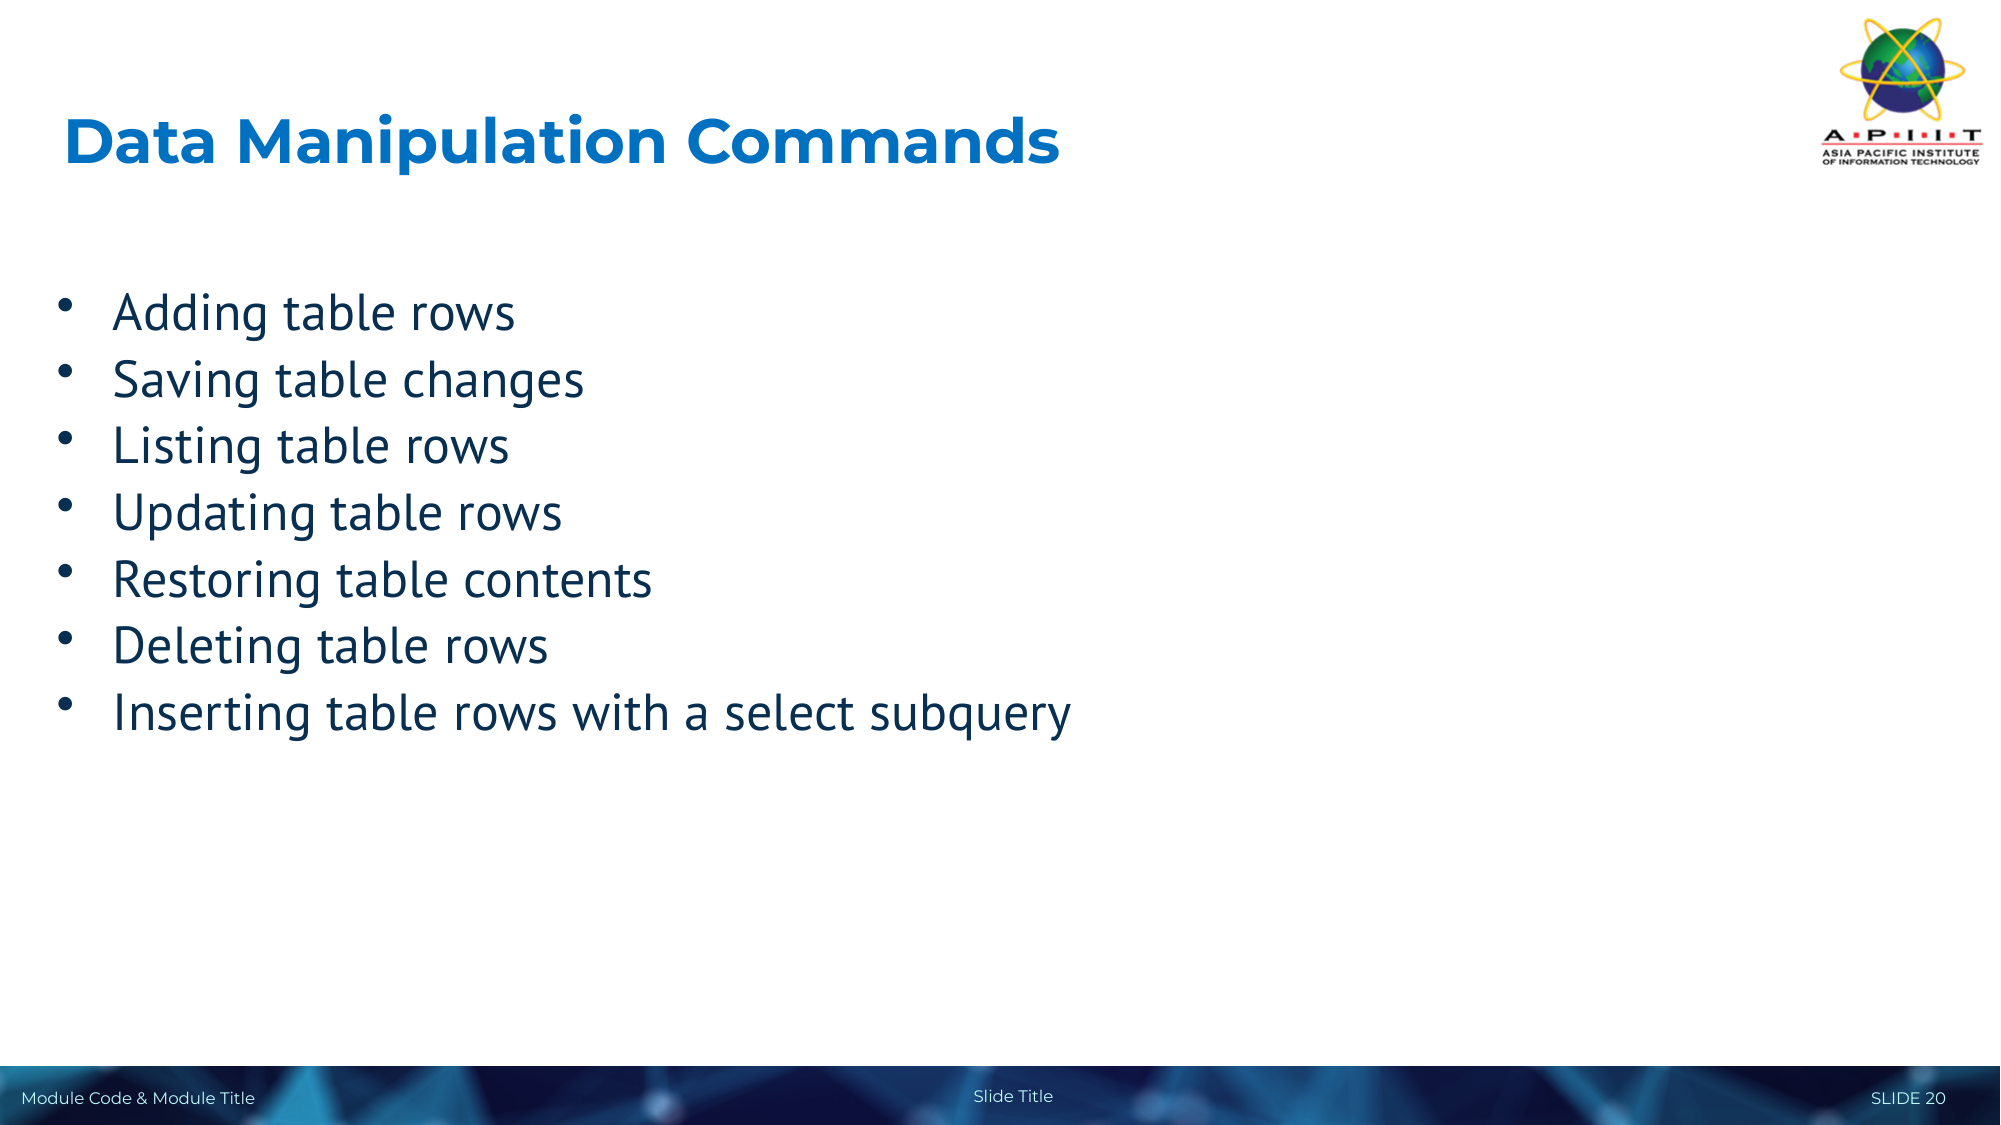

# Data Manipulation Commands
Adding table rows
Saving table changes
Listing table rows
Updating table rows
Restoring table contents
Deleting table rows
Inserting table rows with a select subquery